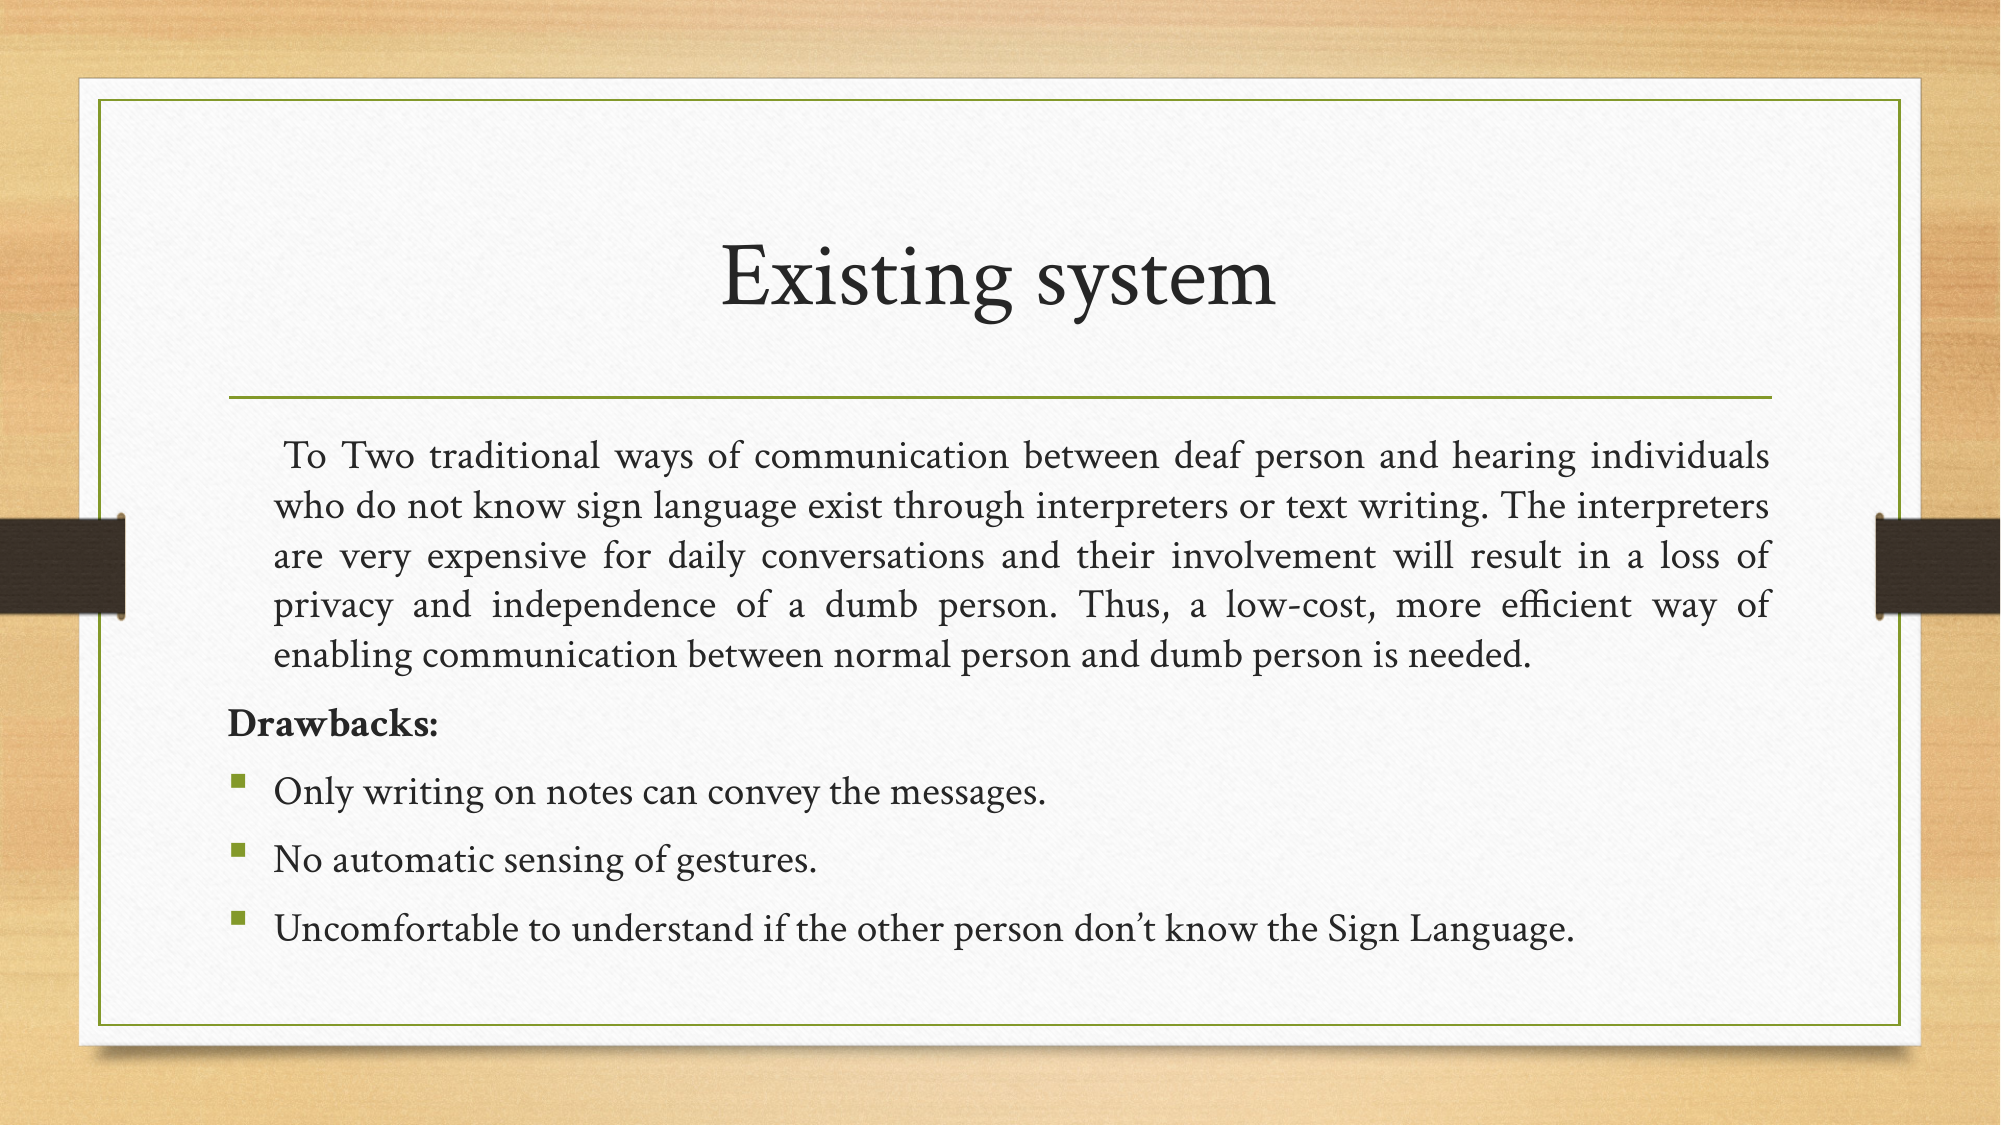

# Existing system
    To Two traditional ways of communication between deaf person and hearing individuals who do not know sign language exist through interpreters or text writing. The interpreters are very expensive for daily conversations and their involvement will result in a loss of privacy and independence of a dumb person. Thus, a low-cost, more efficient way of enabling communication between normal person and dumb person is needed.
Drawbacks:
Only writing on notes can convey the messages.
No automatic sensing of gestures.
Uncomfortable to understand if the other person don’t know the Sign Language.